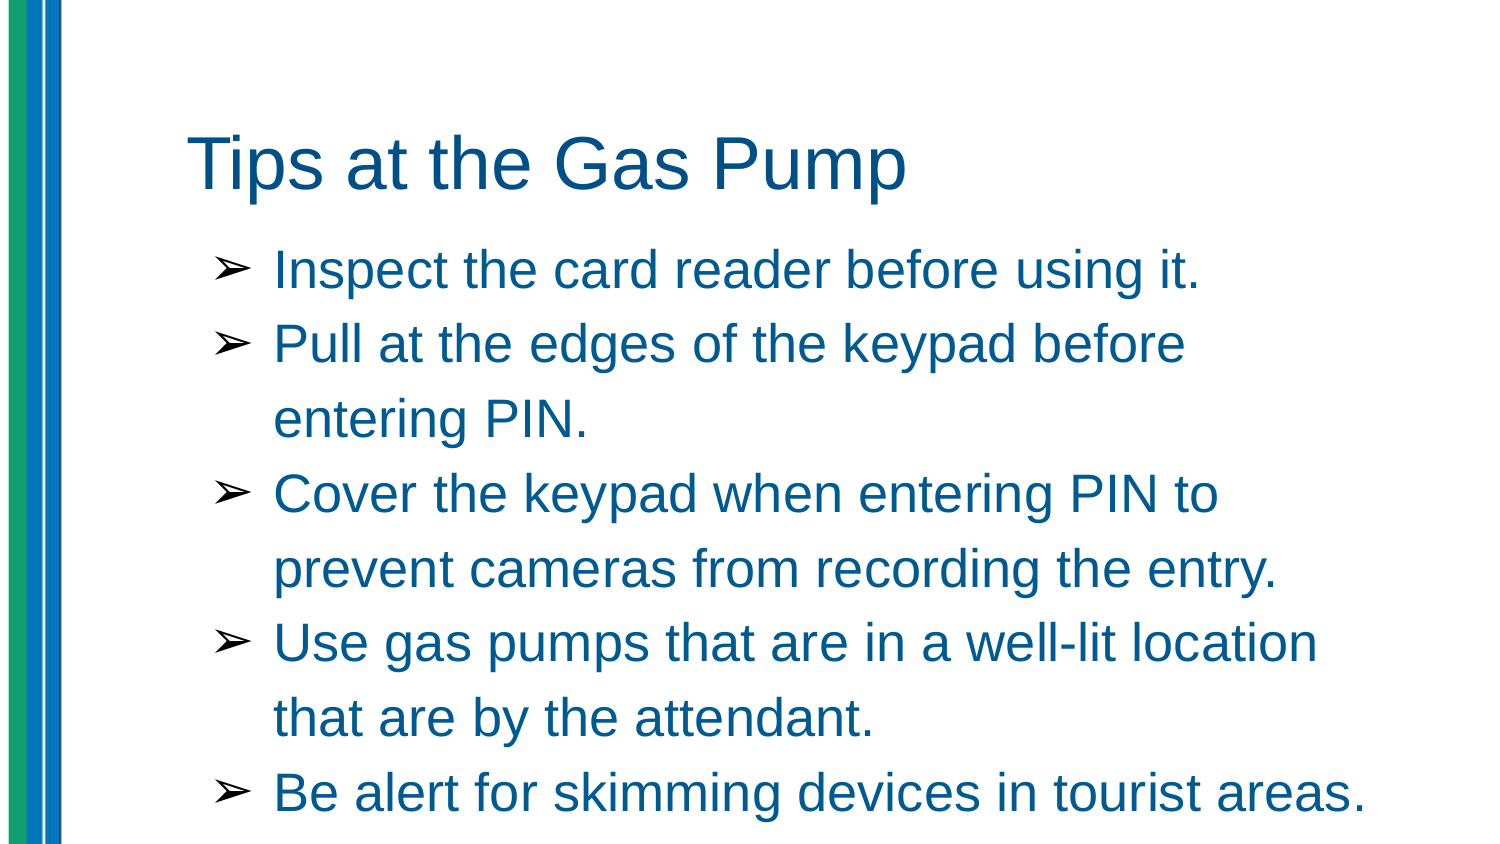

# Tips at the Gas Pump

Inspect the card reader before using it.
Pull at the edges of the keypad before entering PIN.
Cover the keypad when entering PIN to prevent cameras from recording the entry.
Use gas pumps that are in a well-lit location that are by the attendant.
Be alert for skimming devices in tourist areas.